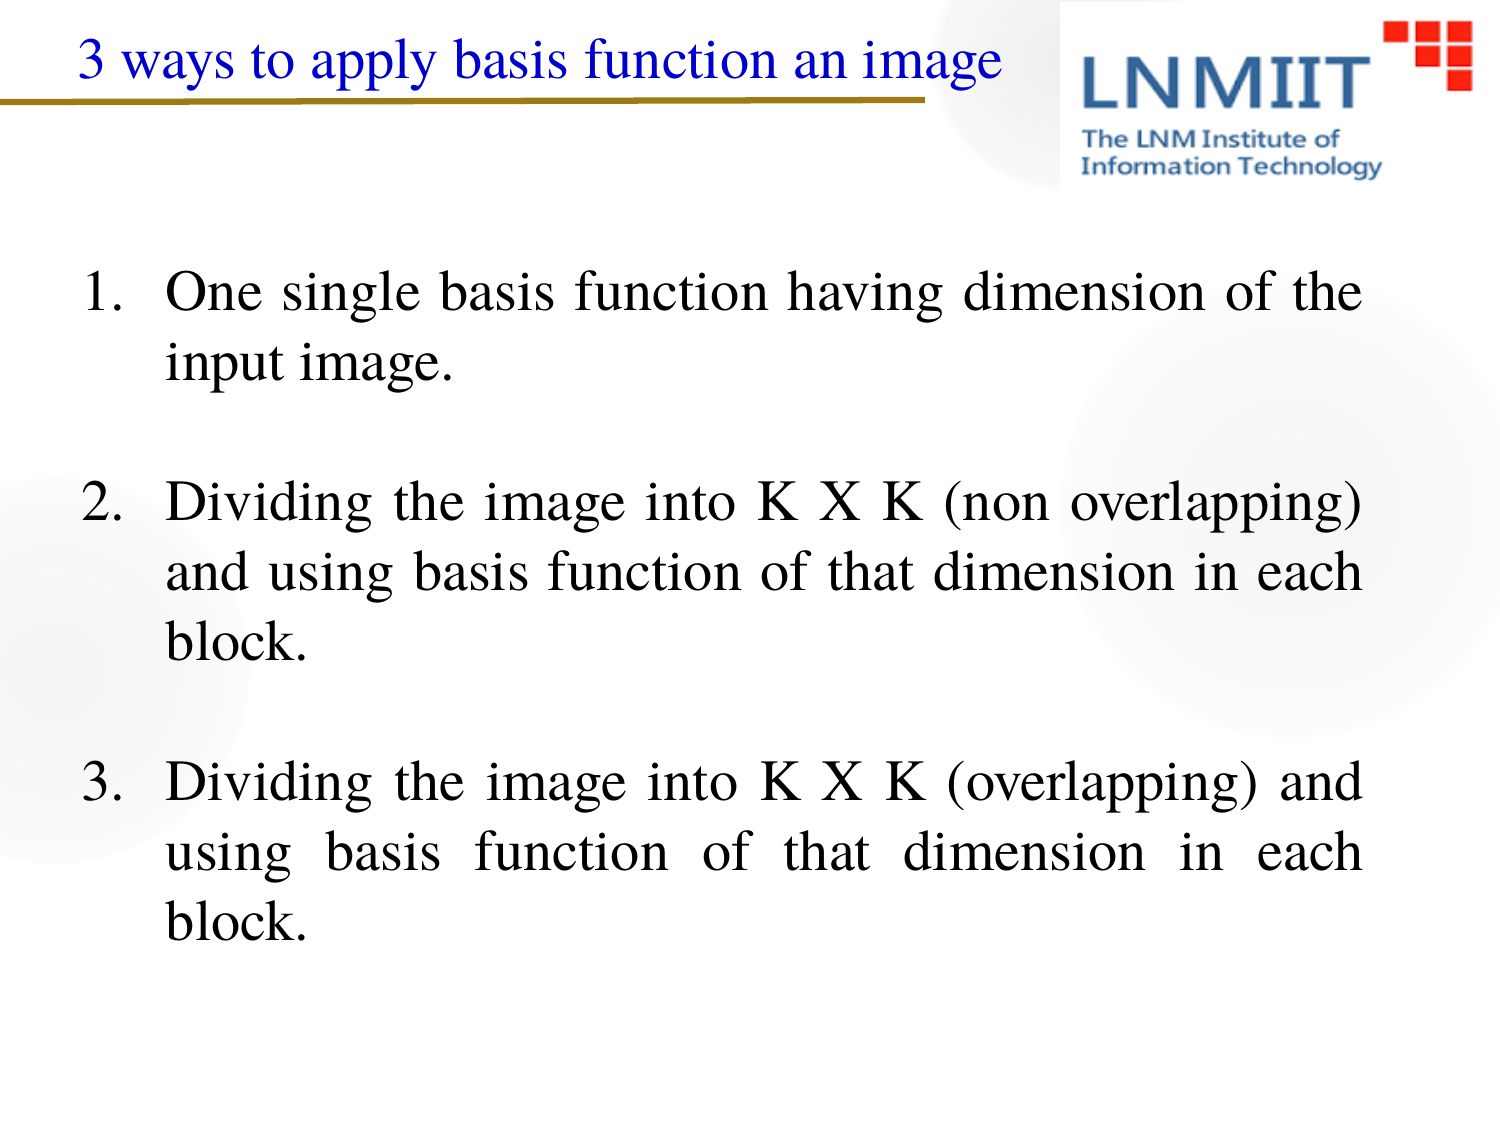

3 ways to apply basis function an image

One single basis function having dimension of the input image.

Dividing the image into K X K (non overlapping) and using basis function of that dimension in each block.

Dividing the image into K X K (overlapping) and using basis function of that dimension in each block.